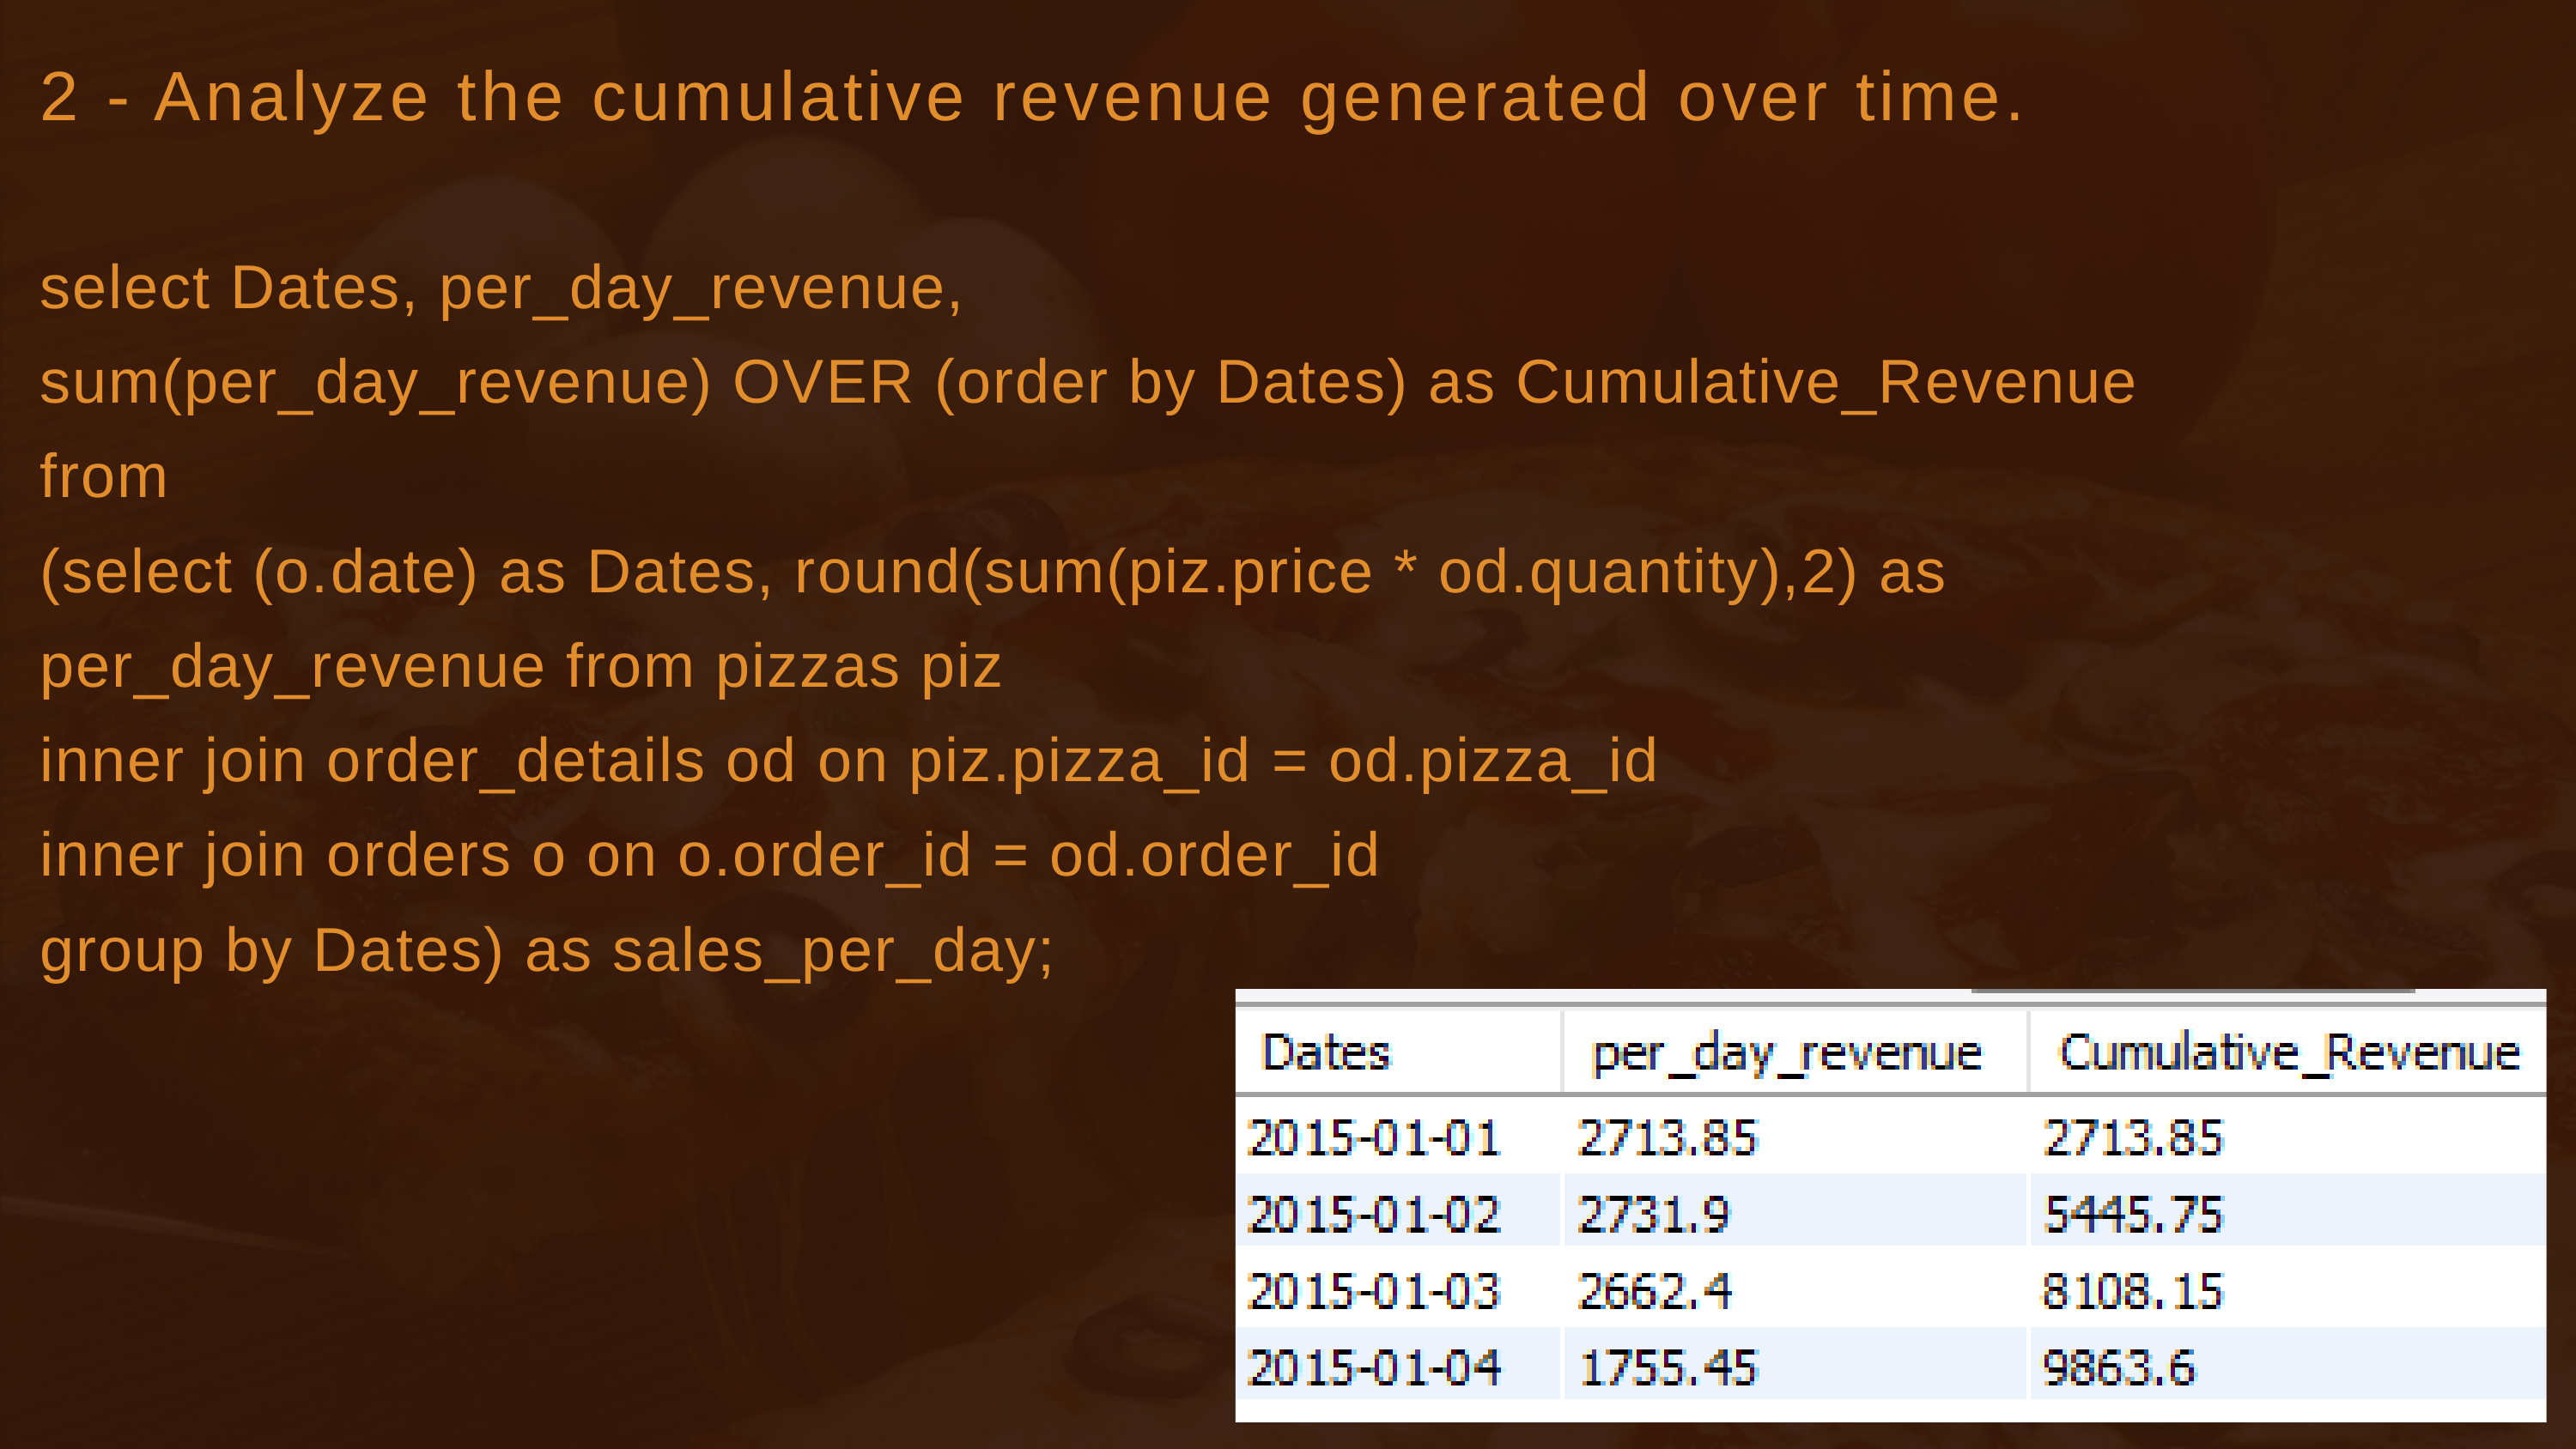

2 - Analyze the cumulative revenue generated over time.

select Dates, per_day_revenue,
sum(per_day_revenue) OVER (order by Dates) as Cumulative_Revenue
from
(select (o.date) as Dates, round(sum(piz.price * od.quantity),2) as per_day_revenue from pizzas piz
inner join order_details od on piz.pizza_id = od.pizza_id
inner join orders o on o.order_id = od.order_id
group by Dates) as sales_per_day;